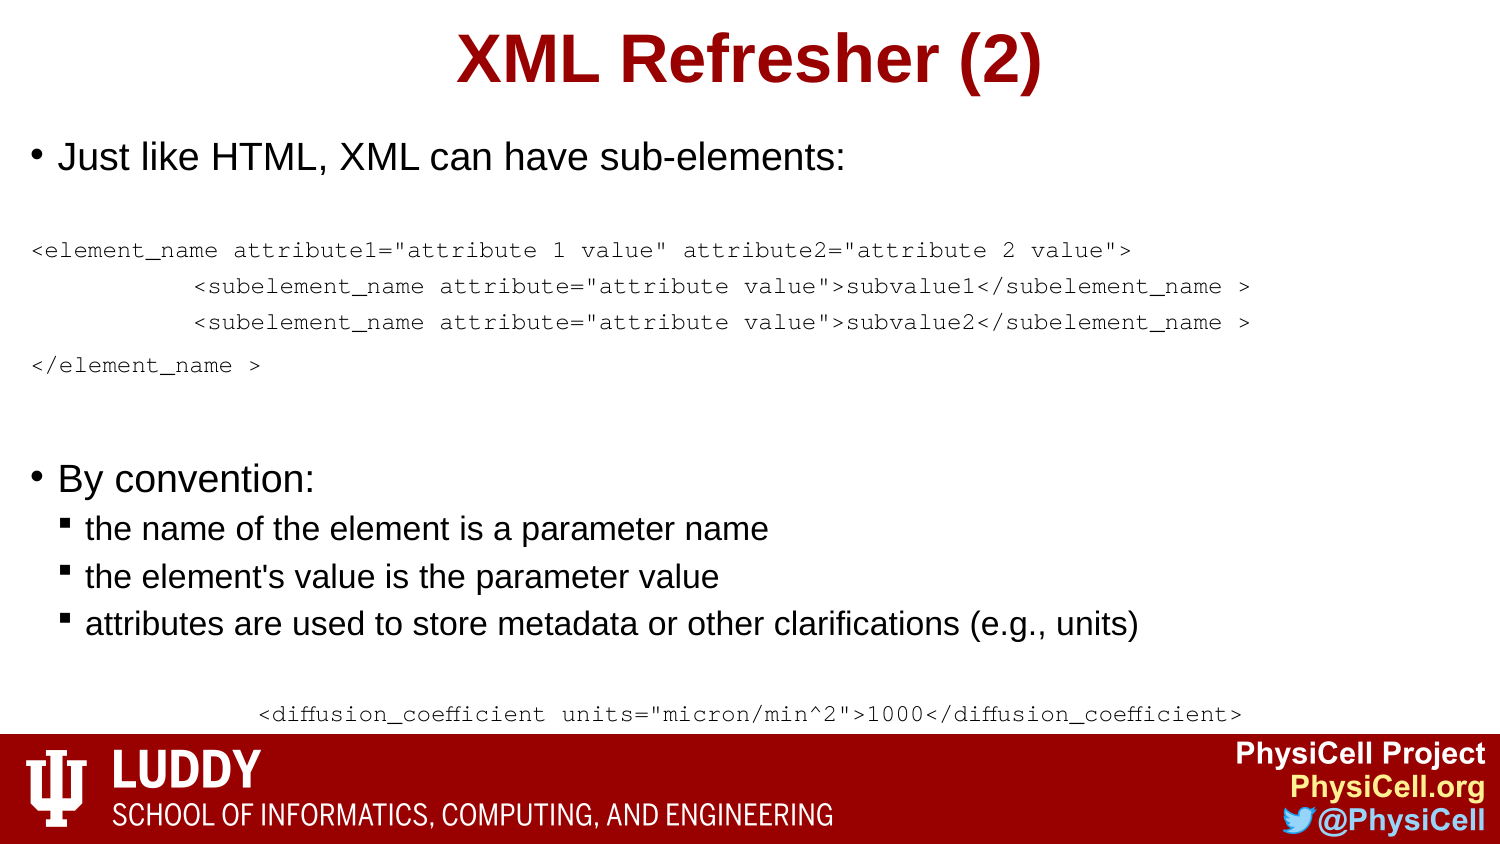

# XML Refresher (2)
Just like HTML, XML can have sub-elements:

<element_name attribute1="attribute 1 value" attribute2="attribute 2 value">
	<subelement_name attribute="attribute value">subvalue1</subelement_name >
	<subelement_name attribute="attribute value">subvalue2</subelement_name >
</element_name >

By convention:
the name of the element is a parameter name
the element's value is the parameter value
attributes are used to store metadata or other clarifications (e.g., units)

<diffusion_coefficient units="micron/min^2">1000</diffusion_coefficient>